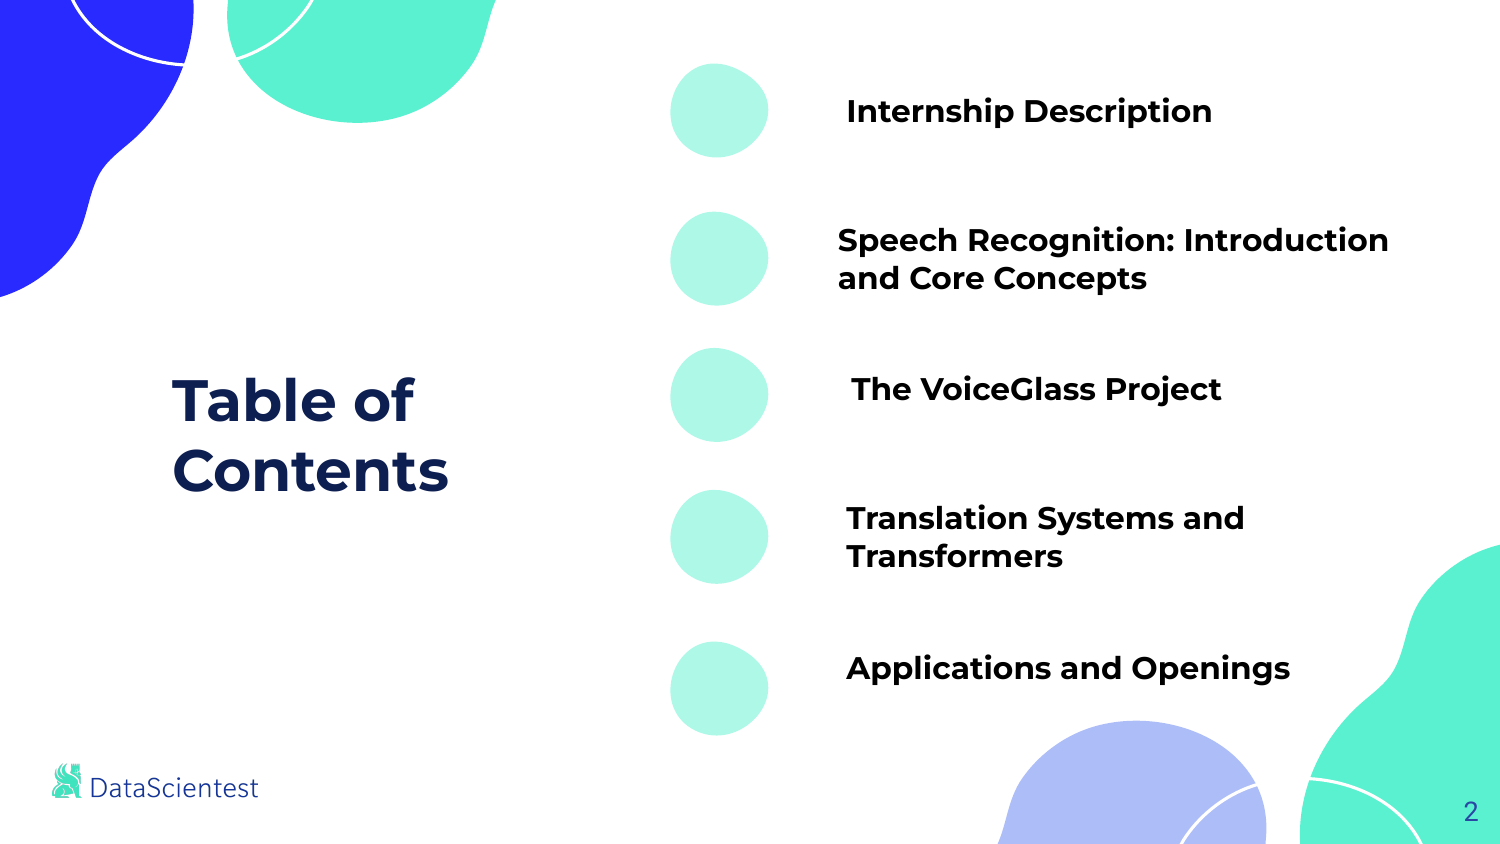

Internship Description
Speech Recognition: Introduction and Core Concepts

Table of Contents
The VoiceGlass Project
Translation Systems and Transformers

Applications and Openings

2